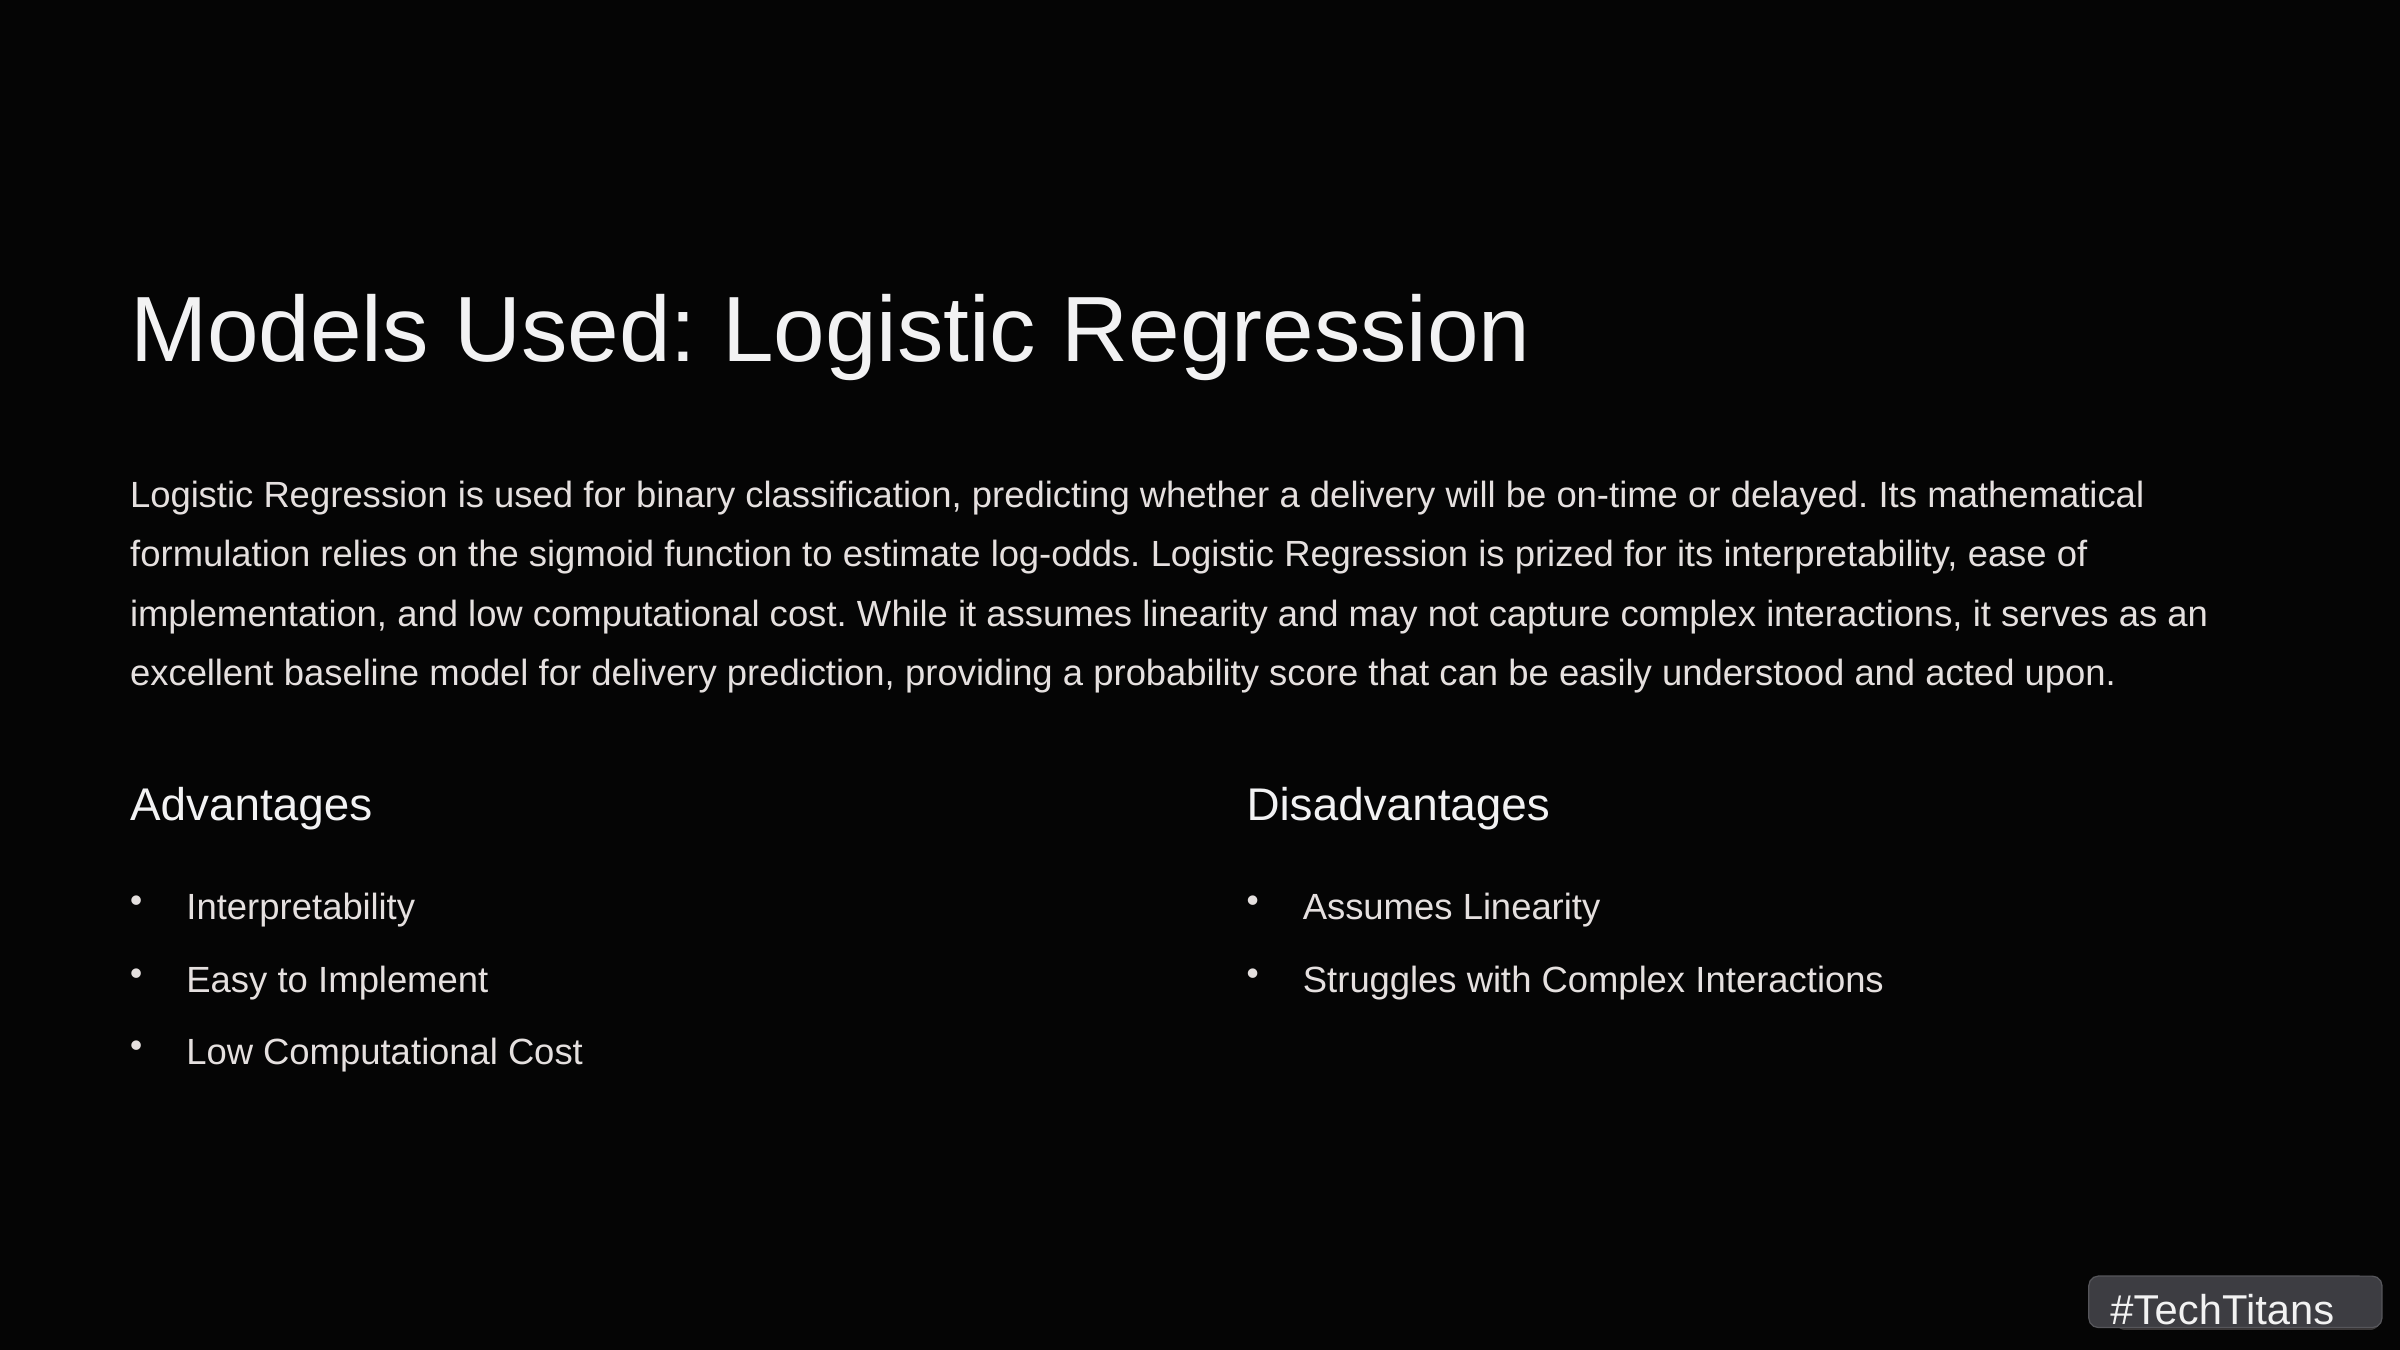

Models Used: Logistic Regression
Logistic Regression is used for binary classification, predicting whether a delivery will be on-time or delayed. Its mathematical formulation relies on the sigmoid function to estimate log-odds. Logistic Regression is prized for its interpretability, ease of implementation, and low computational cost. While it assumes linearity and may not capture complex interactions, it serves as an excellent baseline model for delivery prediction, providing a probability score that can be easily understood and acted upon.
Advantages
Disadvantages
Interpretability
Assumes Linearity
Easy to Implement
Struggles with Complex Interactions
Low Computational Cost

#TechTitans